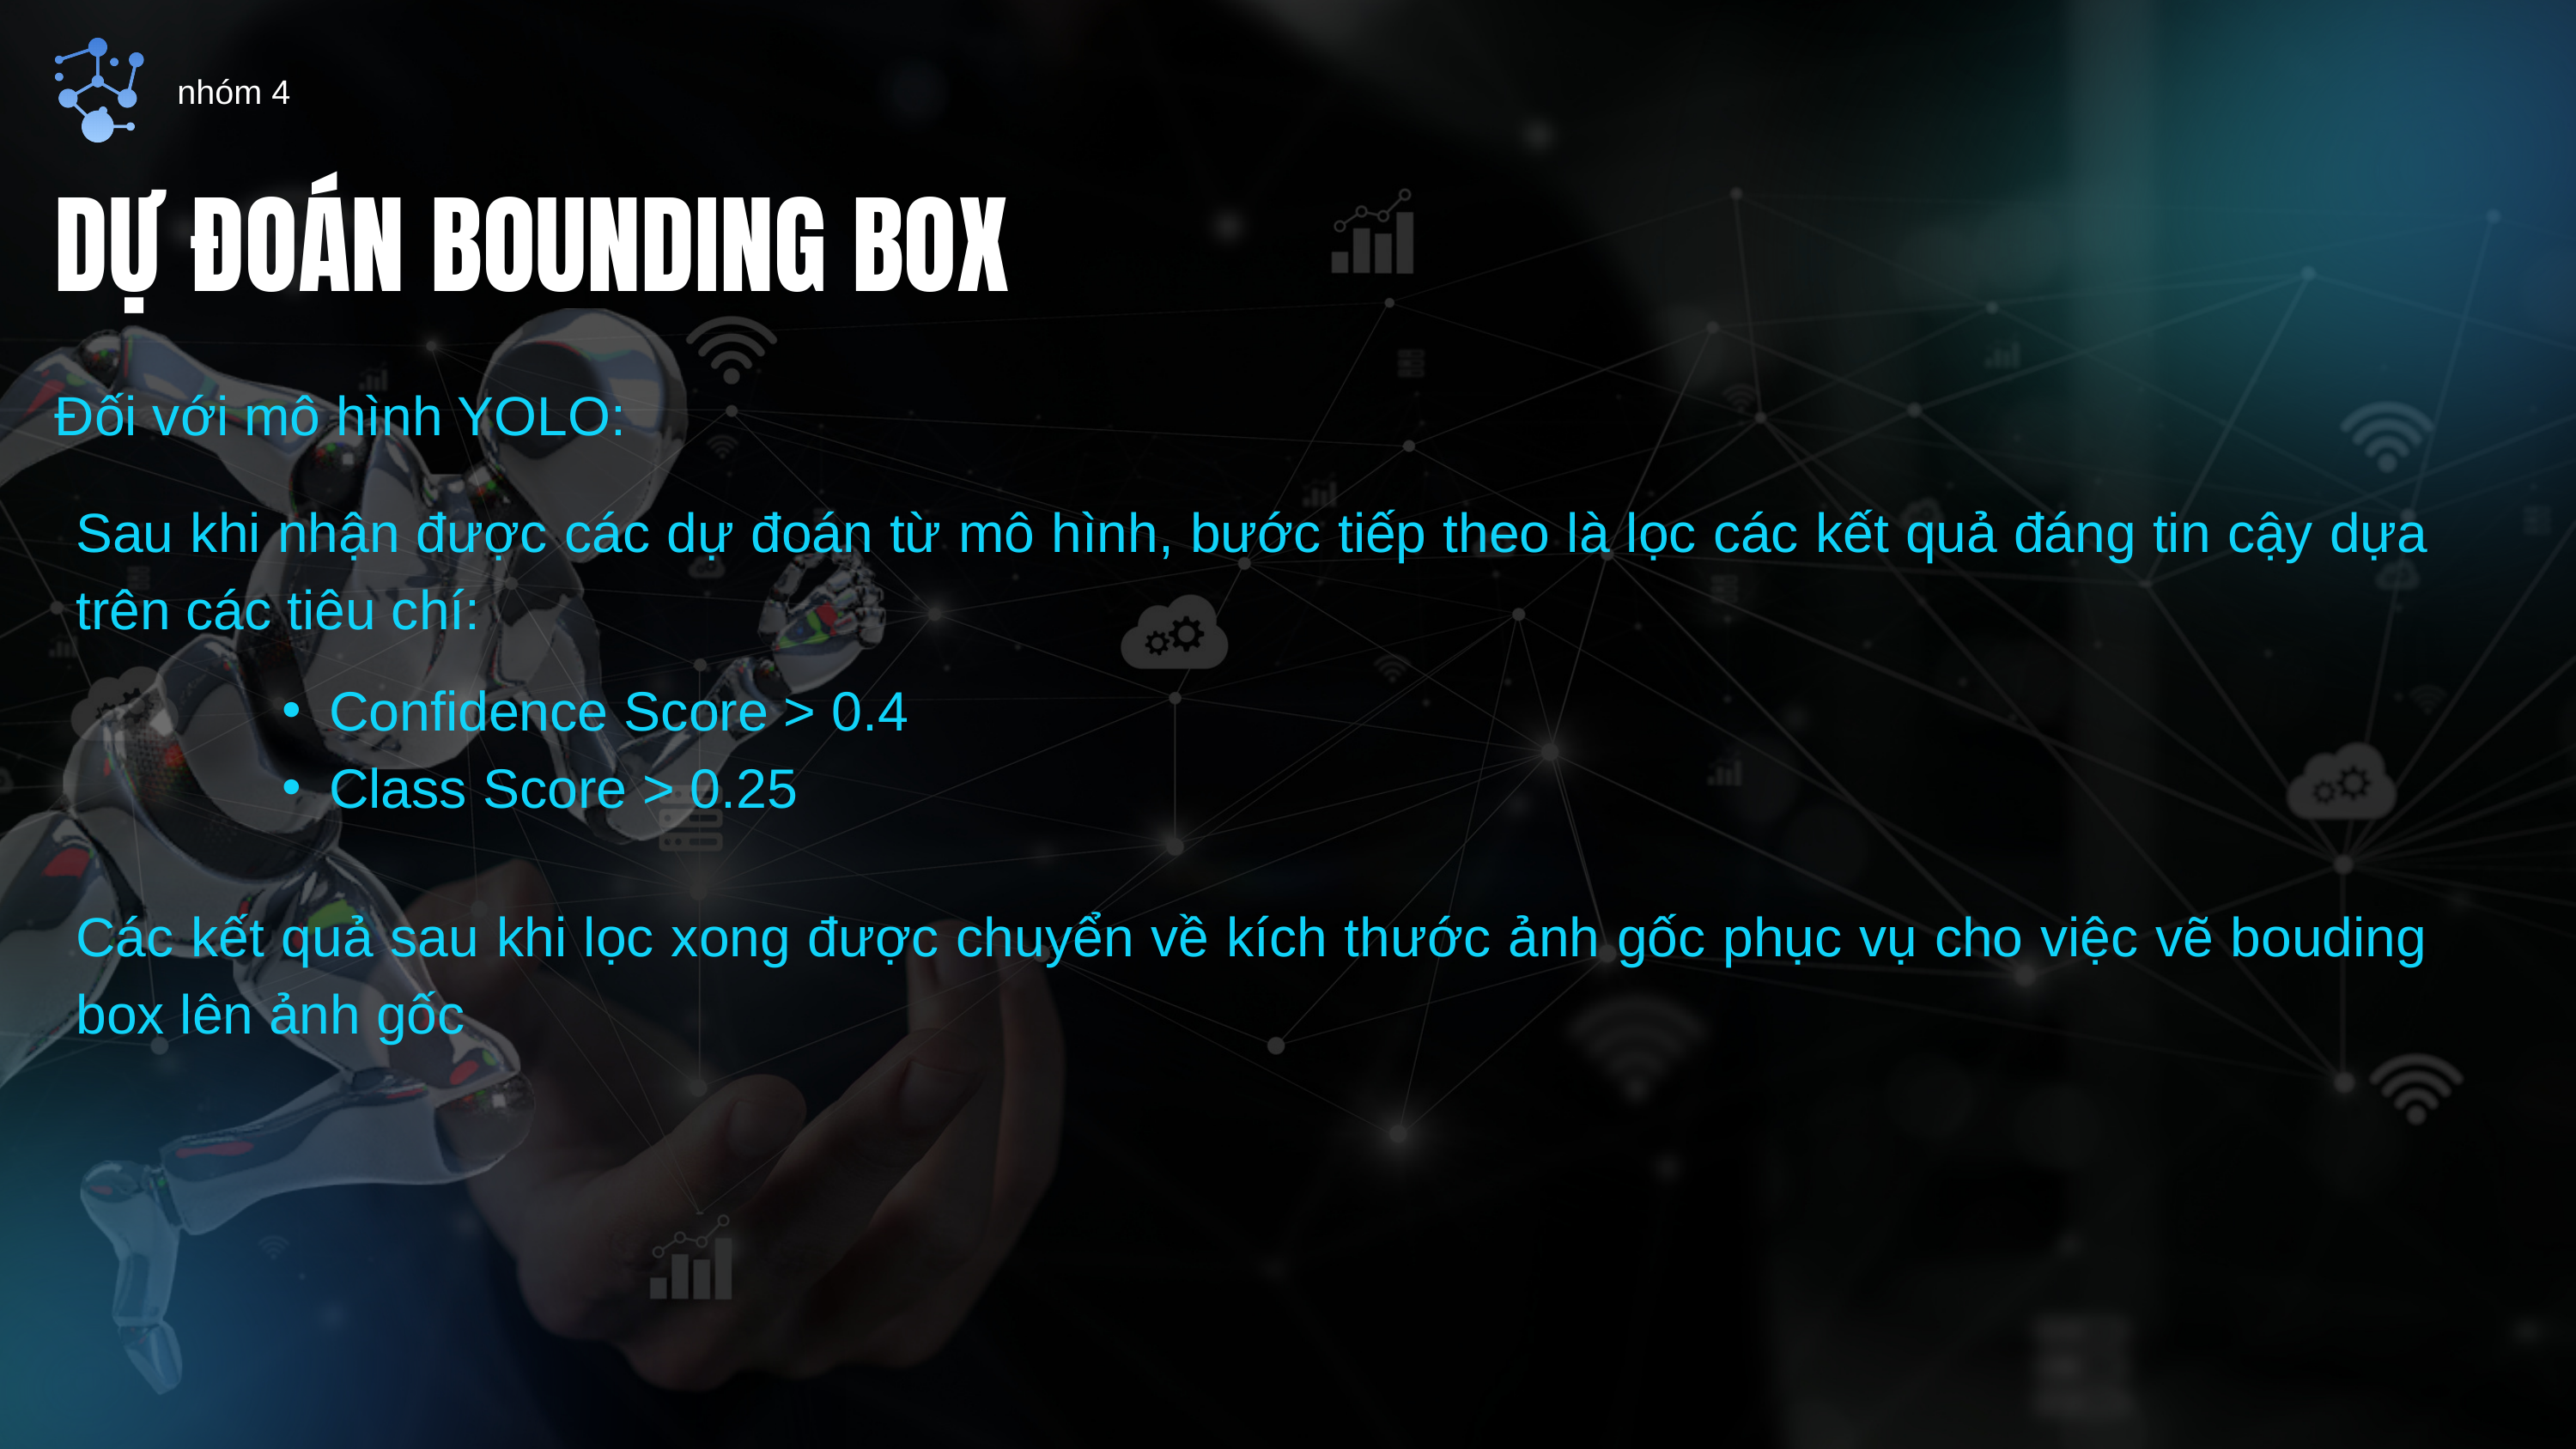

nhóm 4
DỰ ĐOÁN BOUNDING BOX

Đối với mô hình YOLO:

Sau khi nhận được các dự đoán từ mô hình, bước tiếp theo là lọc các kết quả đáng tin cậy dựa trên các tiêu chí:

Confidence Score > 0.4
Class Score > 0.25

Các kết quả sau khi lọc xong được chuyển về kích thước ảnh gốc phục vụ cho việc vẽ bouding box lên ảnh gốc